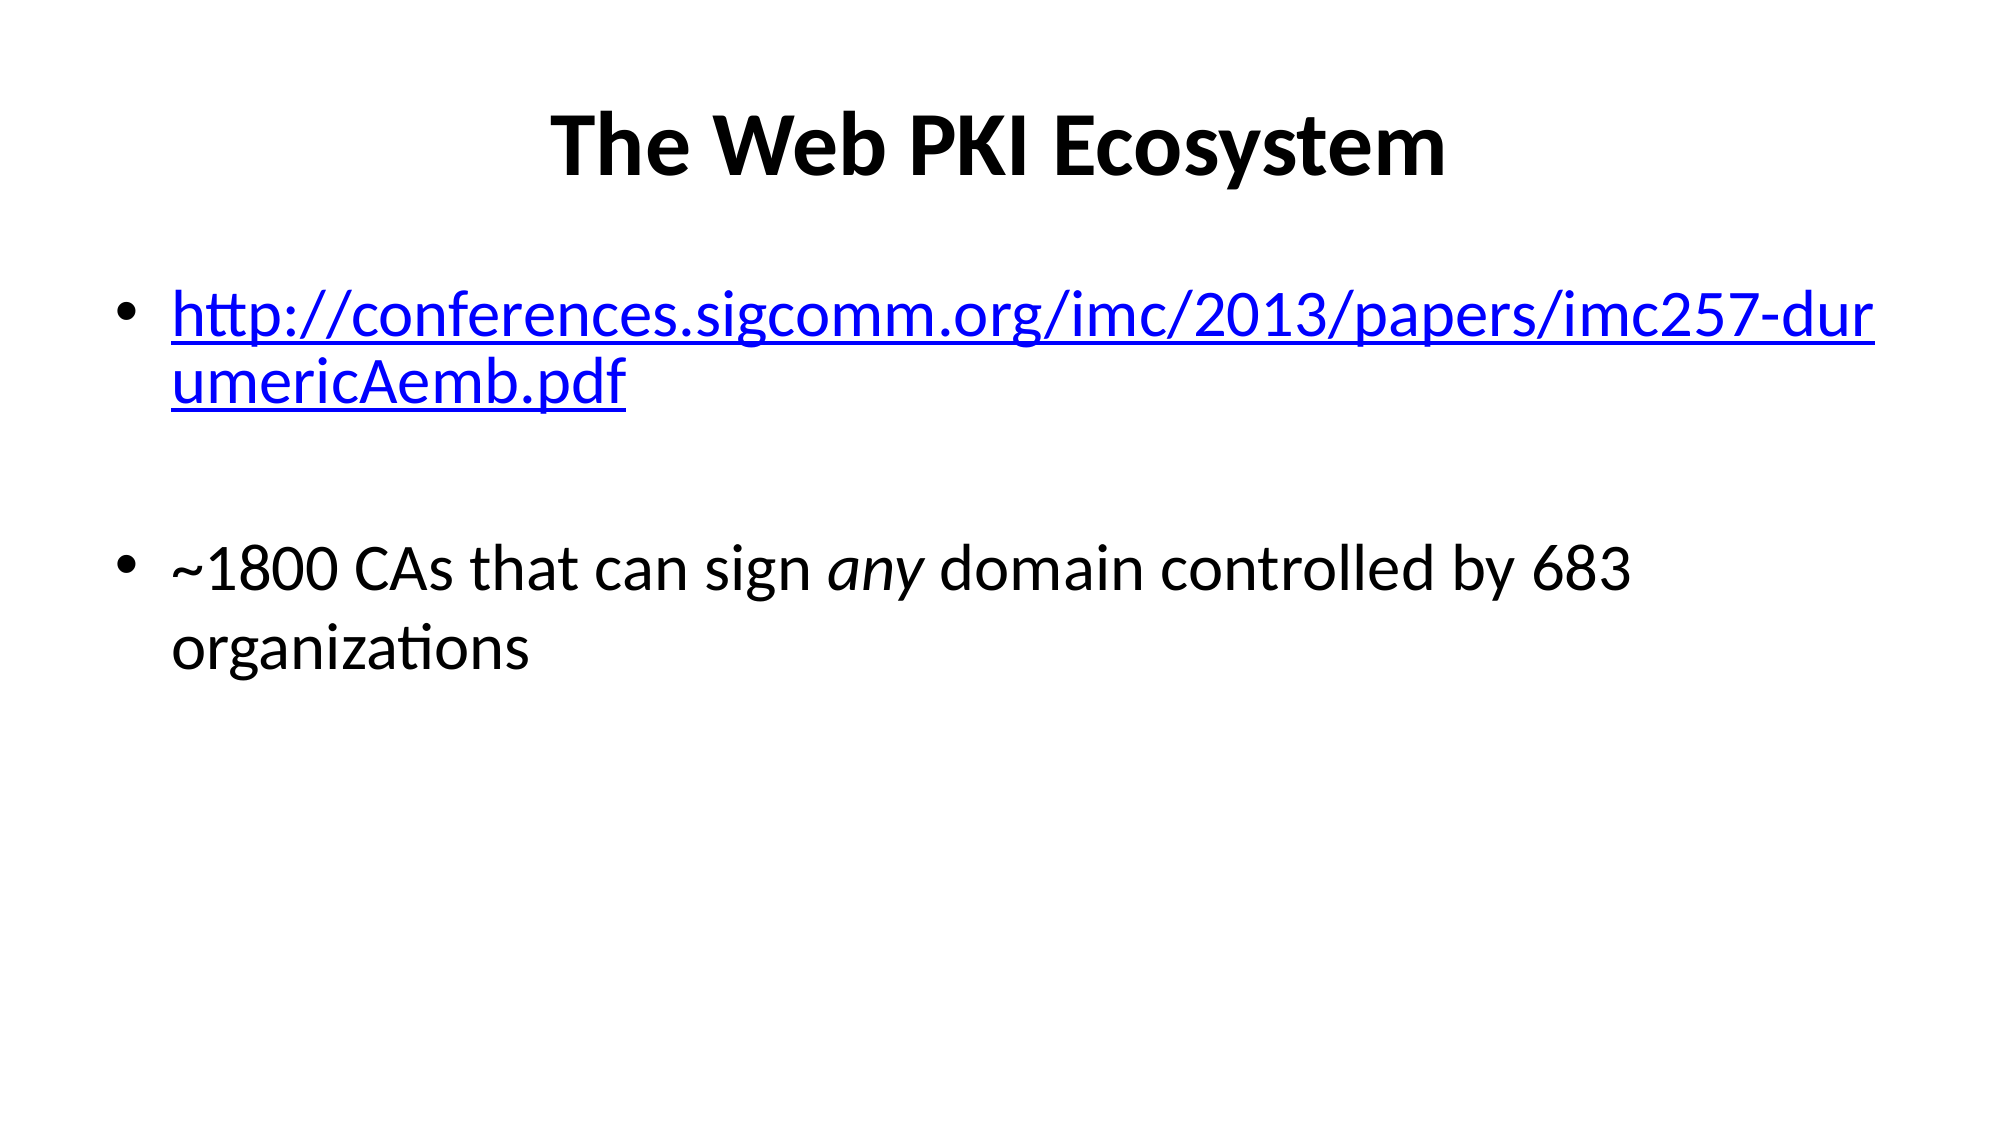

# The Web PKI Ecosystem
http://conferences.sigcomm.org/imc/2013/papers/imc257-durumericAemb.pdf

~1800 CAs that can sign any domain controlled by 683 organizations